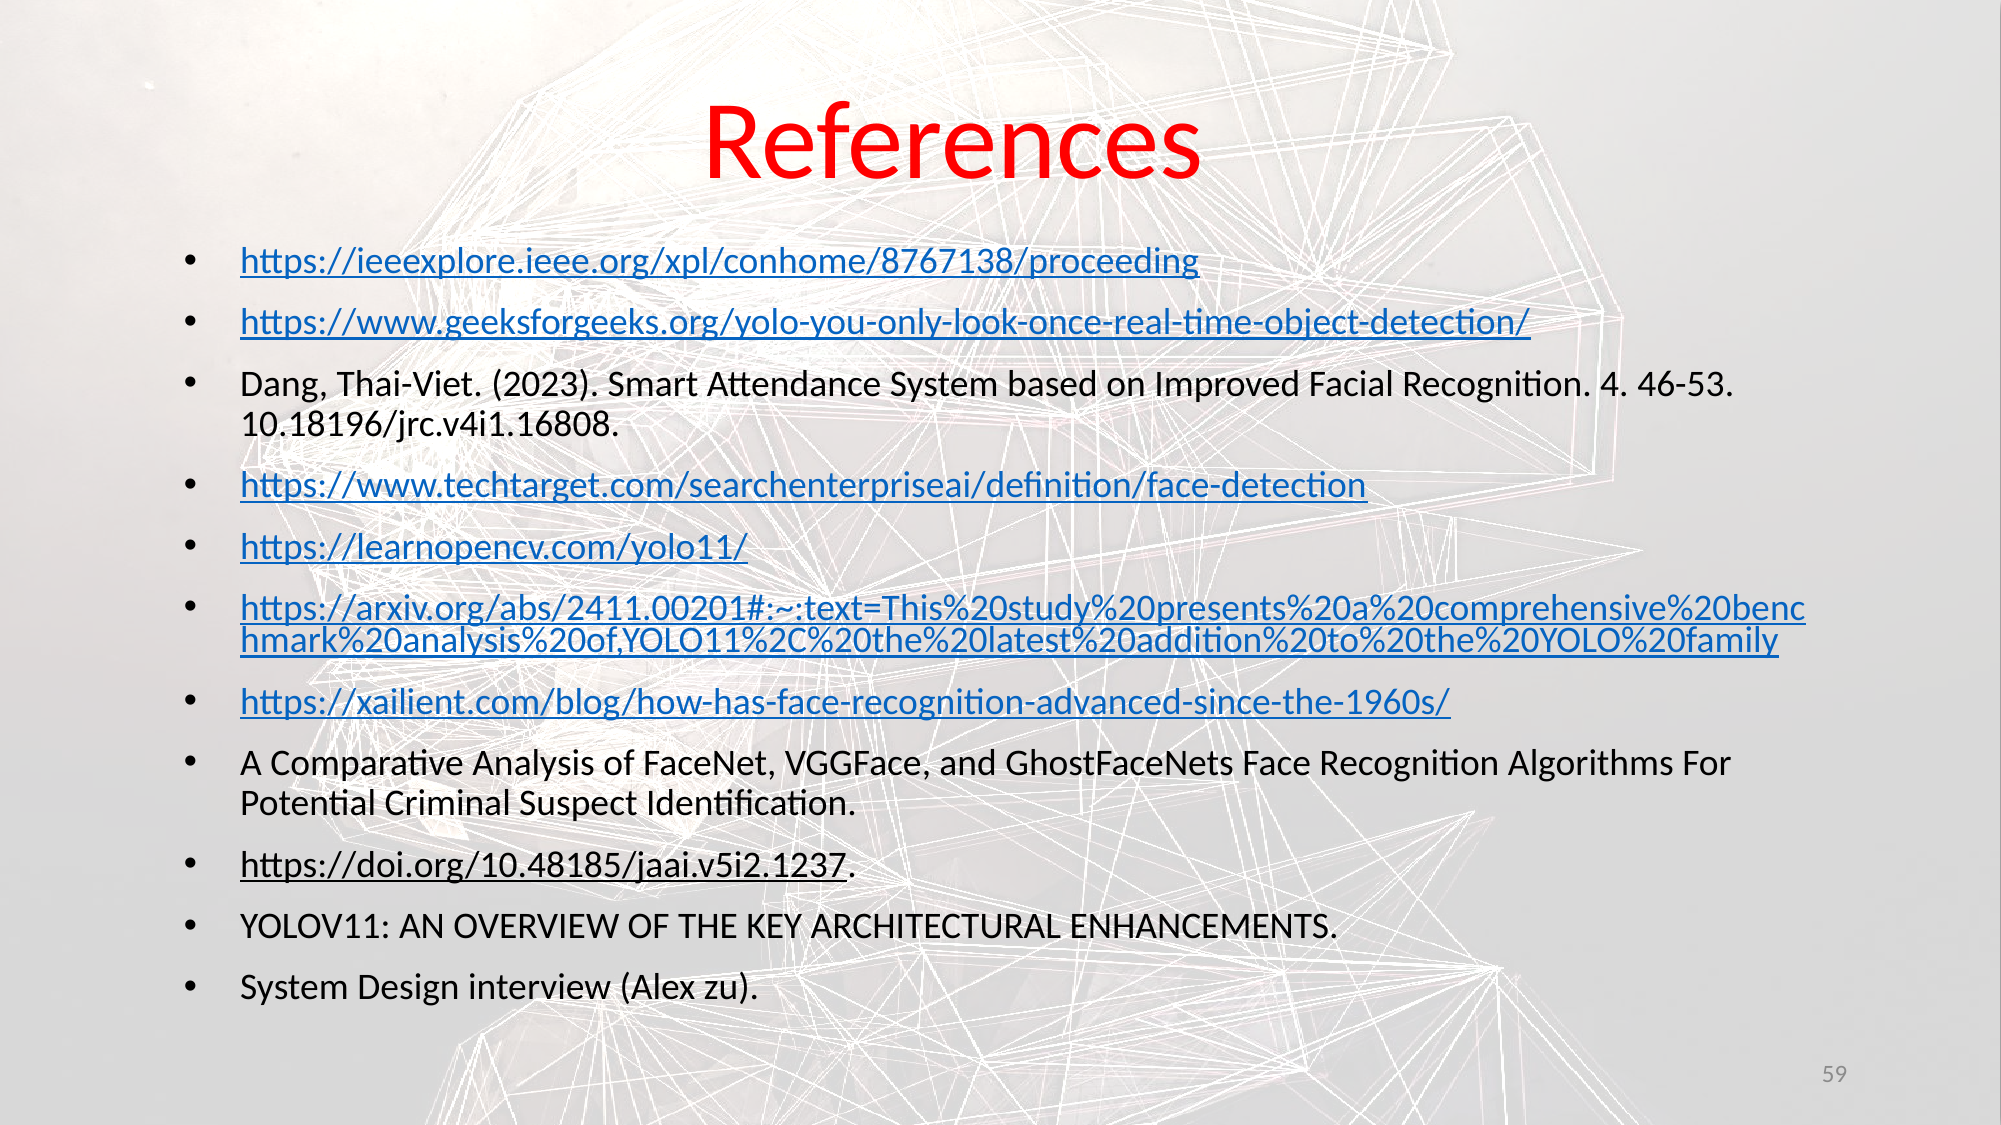

# References

https://ieeexplore.ieee.org/xpl/conhome/8767138/proceeding
https://www.geeksforgeeks.org/yolo-you-only-look-once-real-time-object-detection/
Dang, Thai-Viet. (2023). Smart Attendance System based on Improved Facial Recognition. 4. 46-53. 10.18196/jrc.v4i1.16808.
https://www.techtarget.com/searchenterpriseai/definition/face-detection
https://learnopencv.com/yolo11/
https://arxiv.org/abs/2411.00201#:~:text=This%20study%20presents%20a%20comprehensive%20benchmark%20analysis%20of,YOLO11%2C%20the%20latest%20addition%20to%20the%20YOLO%20family
https://xailient.com/blog/how-has-face-recognition-advanced-since-the-1960s/
A Comparative Analysis of FaceNet, VGGFace, and GhostFaceNets Face Recognition Algorithms For Potential Criminal Suspect Identification.
https://doi.org/10.48185/jaai.v5i2.1237.
YOLOV11: AN OVERVIEW OF THE KEY ARCHITECTURAL ENHANCEMENTS.
System Design interview (Alex zu).

59